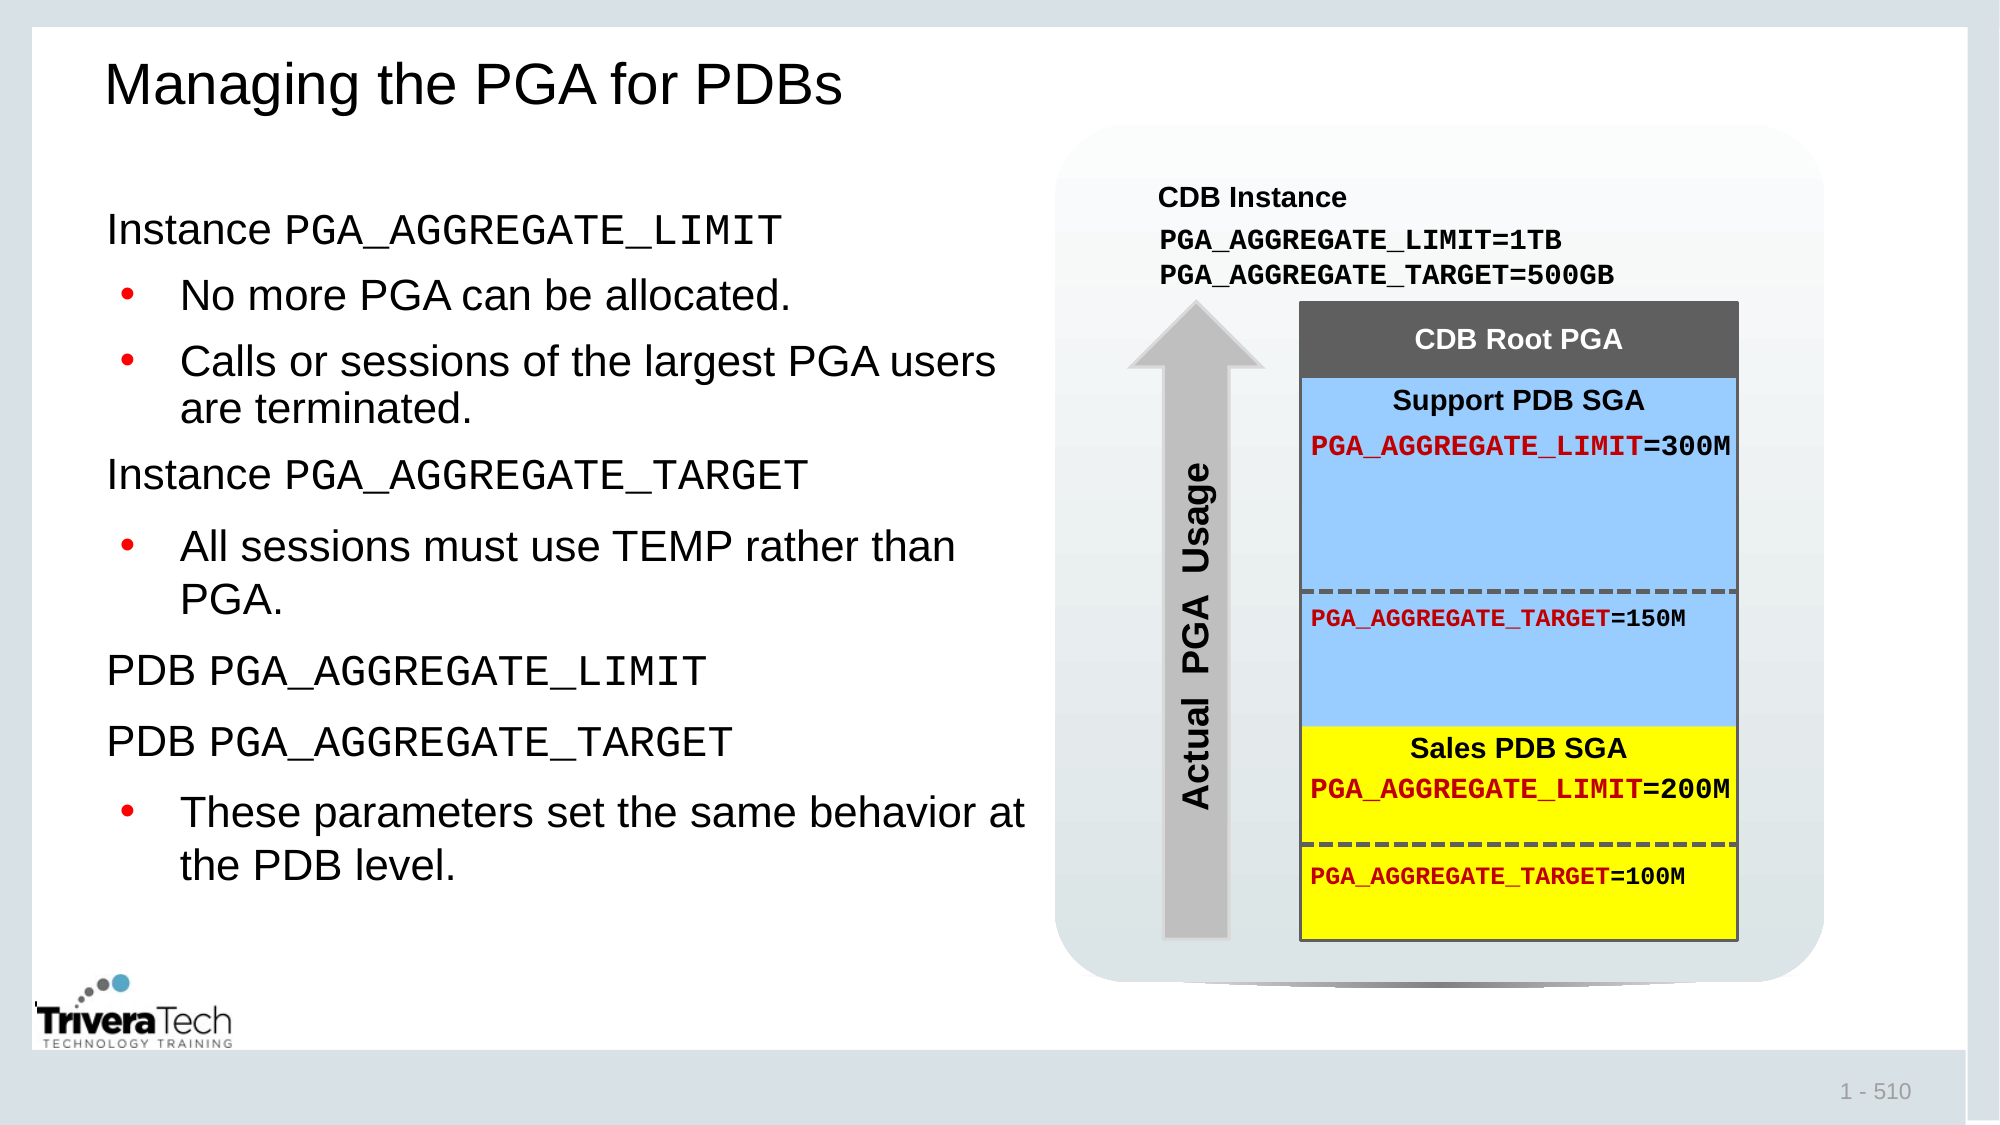

# Managing the PGA for PDBs

CDB Instance
PGA_AGGREGATE_LIMIT=1TB
PGA_AGGREGATE_TARGET=500GB
Actual  PGA  Usage

CDB Root PGA
Support PDB SGA

PGA_AGGREGATE_LIMIT=300M

PGA_AGGREGATE_TARGET=150M
Sales PDB SGA
PGA_AGGREGATE_LIMIT=200M

PGA_AGGREGATE_TARGET=100M
Instance PGA_AGGREGATE_LIMIT
No more PGA can be allocated.
Calls or sessions of the largest PGA users are terminated.
Instance PGA_AGGREGATE_TARGET
All sessions must use TEMP rather than PGA.
PDB PGA_AGGREGATE_LIMIT
PDB PGA_AGGREGATE_TARGET
These parameters set the same behavior at the PDB level.